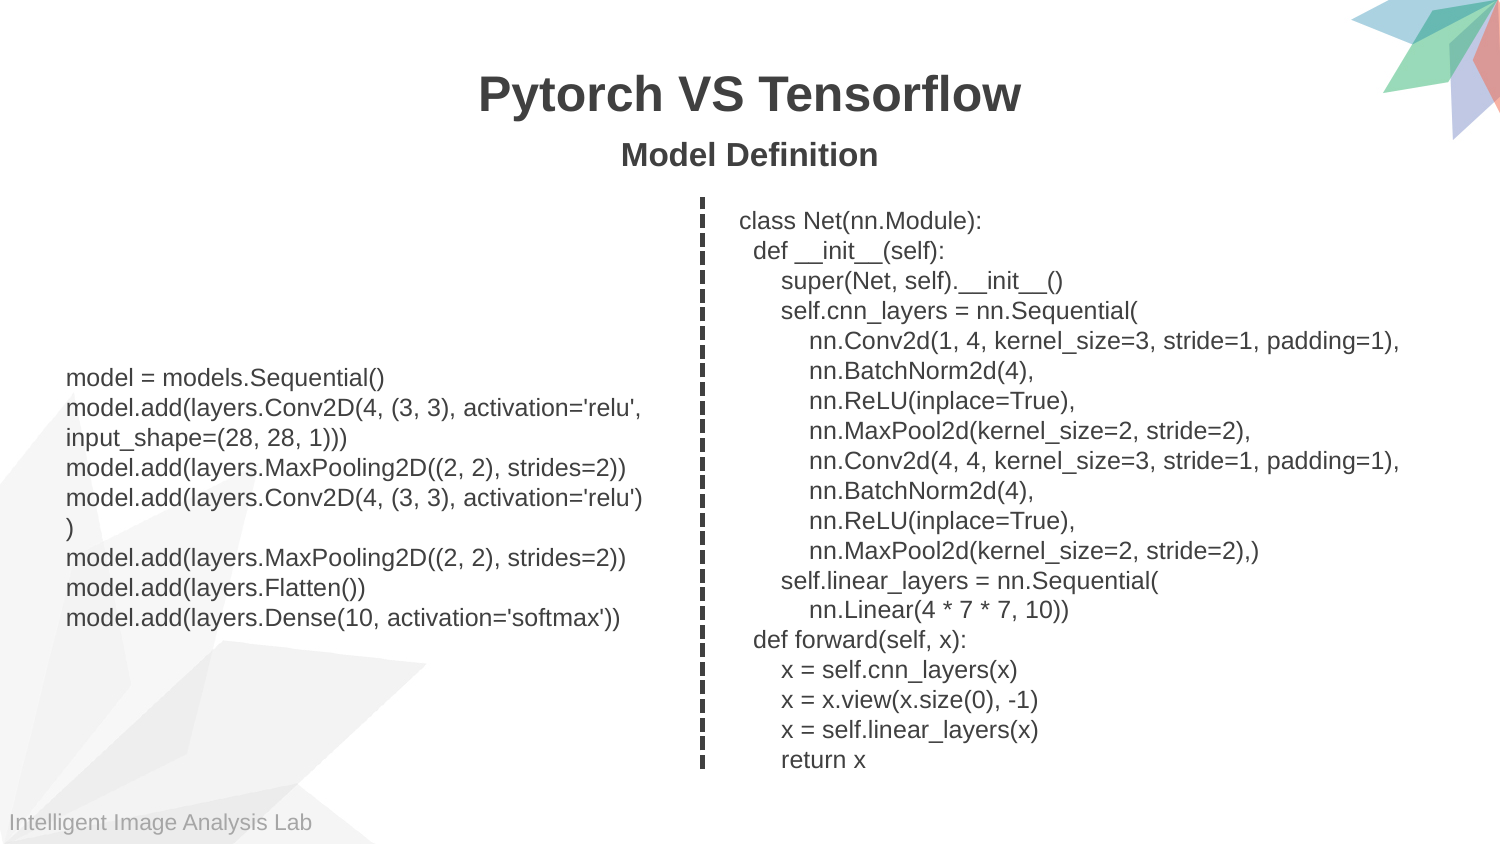

Pytorch VS Tensorflow
Model Definition
class Net(nn.Module):
  def __init__(self):
      super(Net, self).__init__()
      self.cnn_layers = nn.Sequential(
          nn.Conv2d(1, 4, kernel_size=3, stride=1, padding=1),
          nn.BatchNorm2d(4),
          nn.ReLU(inplace=True),
          nn.MaxPool2d(kernel_size=2, stride=2),
          nn.Conv2d(4, 4, kernel_size=3, stride=1, padding=1),
          nn.BatchNorm2d(4),
          nn.ReLU(inplace=True),
          nn.MaxPool2d(kernel_size=2, stride=2),)
      self.linear_layers = nn.Sequential(
          nn.Linear(4 * 7 * 7, 10))
  def forward(self, x):
      x = self.cnn_layers(x)
      x = x.view(x.size(0), -1)
      x = self.linear_layers(x)
      return x
model = models.Sequential()
model.add(layers.Conv2D(4, (3, 3), activation='relu', input_shape=(28, 28, 1)))
model.add(layers.MaxPooling2D((2, 2), strides=2))
model.add(layers.Conv2D(4, (3, 3), activation='relu'))
model.add(layers.MaxPooling2D((2, 2), strides=2))
model.add(layers.Flatten())
model.add(layers.Dense(10, activation='softmax'))